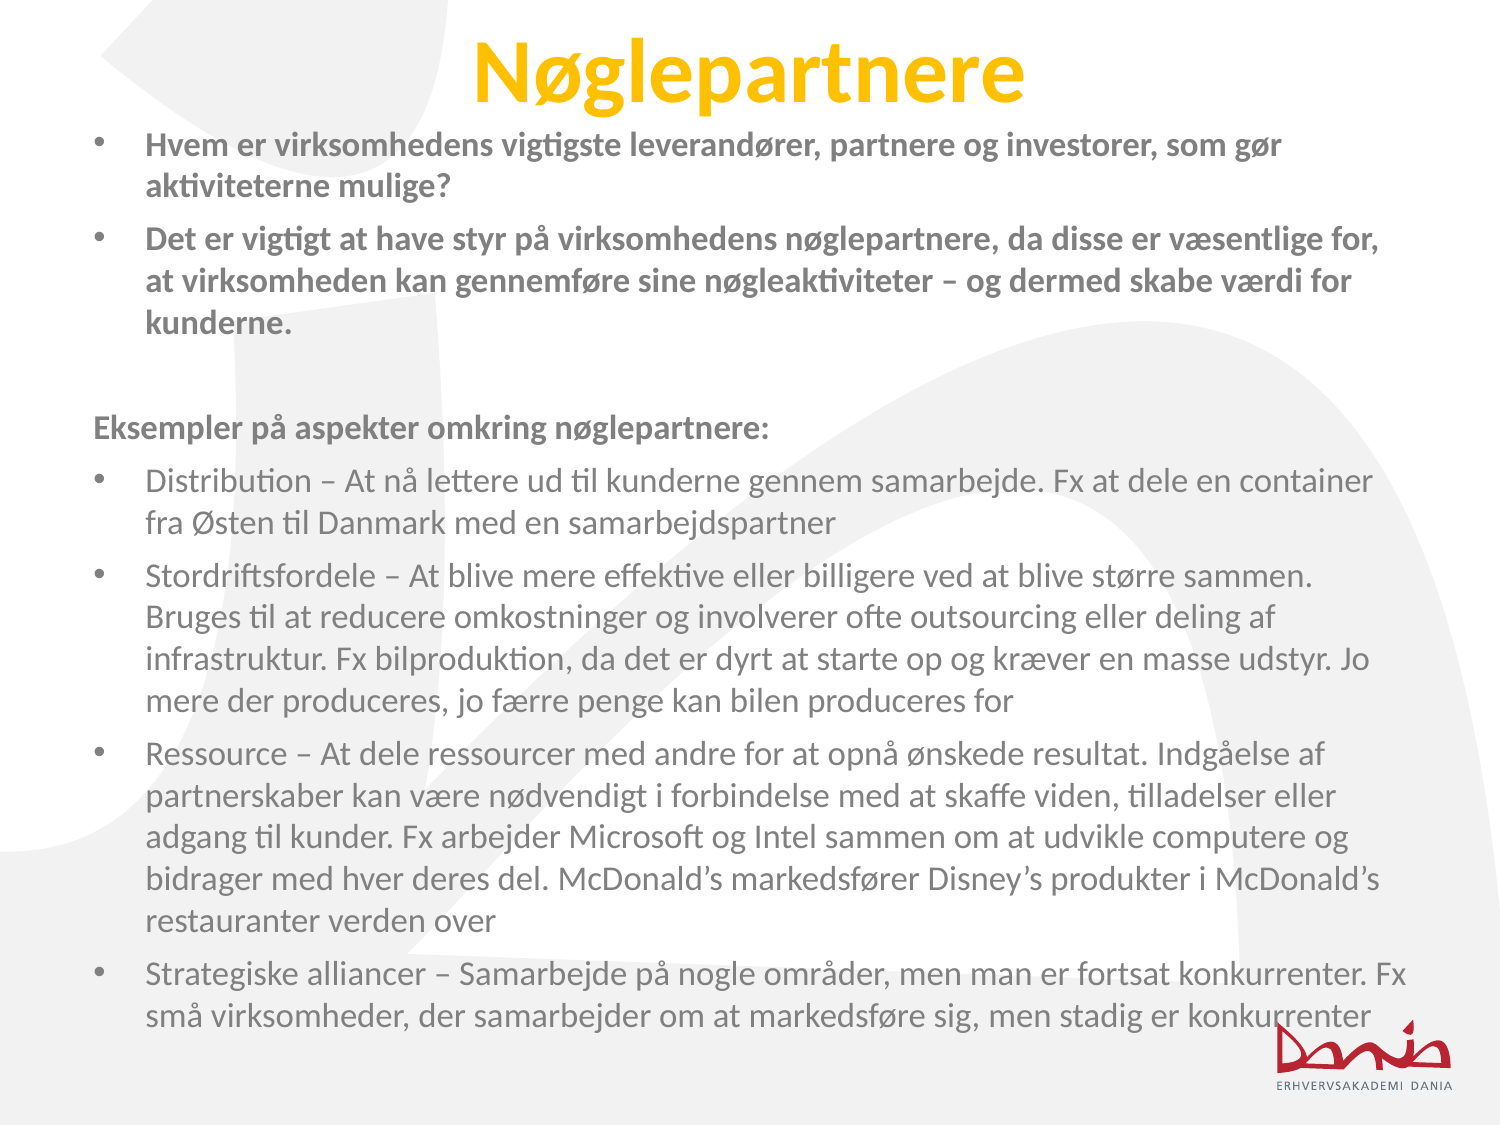

# Nøglepartnere
Hvem er virksomhedens vigtigste leverandører, partnere og investorer, som gør aktiviteterne mulige?
Det er vigtigt at have styr på virksomhedens nøglepartnere, da disse er væsentlige for, at virksomheden kan gennemføre sine nøgleaktiviteter – og dermed skabe værdi for kunderne.

Eksempler på aspekter omkring nøglepartnere:
Distribution – At nå lettere ud til kunderne gennem samarbejde. Fx at dele en container fra Østen til Danmark med en samarbejdspartner
Stordriftsfordele – At blive mere effektive eller billigere ved at blive større sammen. Bruges til at reducere omkostninger og involverer ofte outsourcing eller deling af infrastruktur. Fx bilproduktion, da det er dyrt at starte op og kræver en masse udstyr. Jo mere der produceres, jo færre penge kan bilen produceres for
Ressource – At dele ressourcer med andre for at opnå ønskede resultat. Indgåelse af partnerskaber kan være nødvendigt i forbindelse med at skaffe viden, tilladelser eller adgang til kunder. Fx arbejder Microsoft og Intel sammen om at udvikle computere og bidrager med hver deres del. McDonald’s markedsfører Disney’s produkter i McDonald’s restauranter verden over
Strategiske alliancer – Samarbejde på nogle områder, men man er fortsat konkurrenter. Fx små virksomheder, der samarbejder om at markedsføre sig, men stadig er konkurrenter